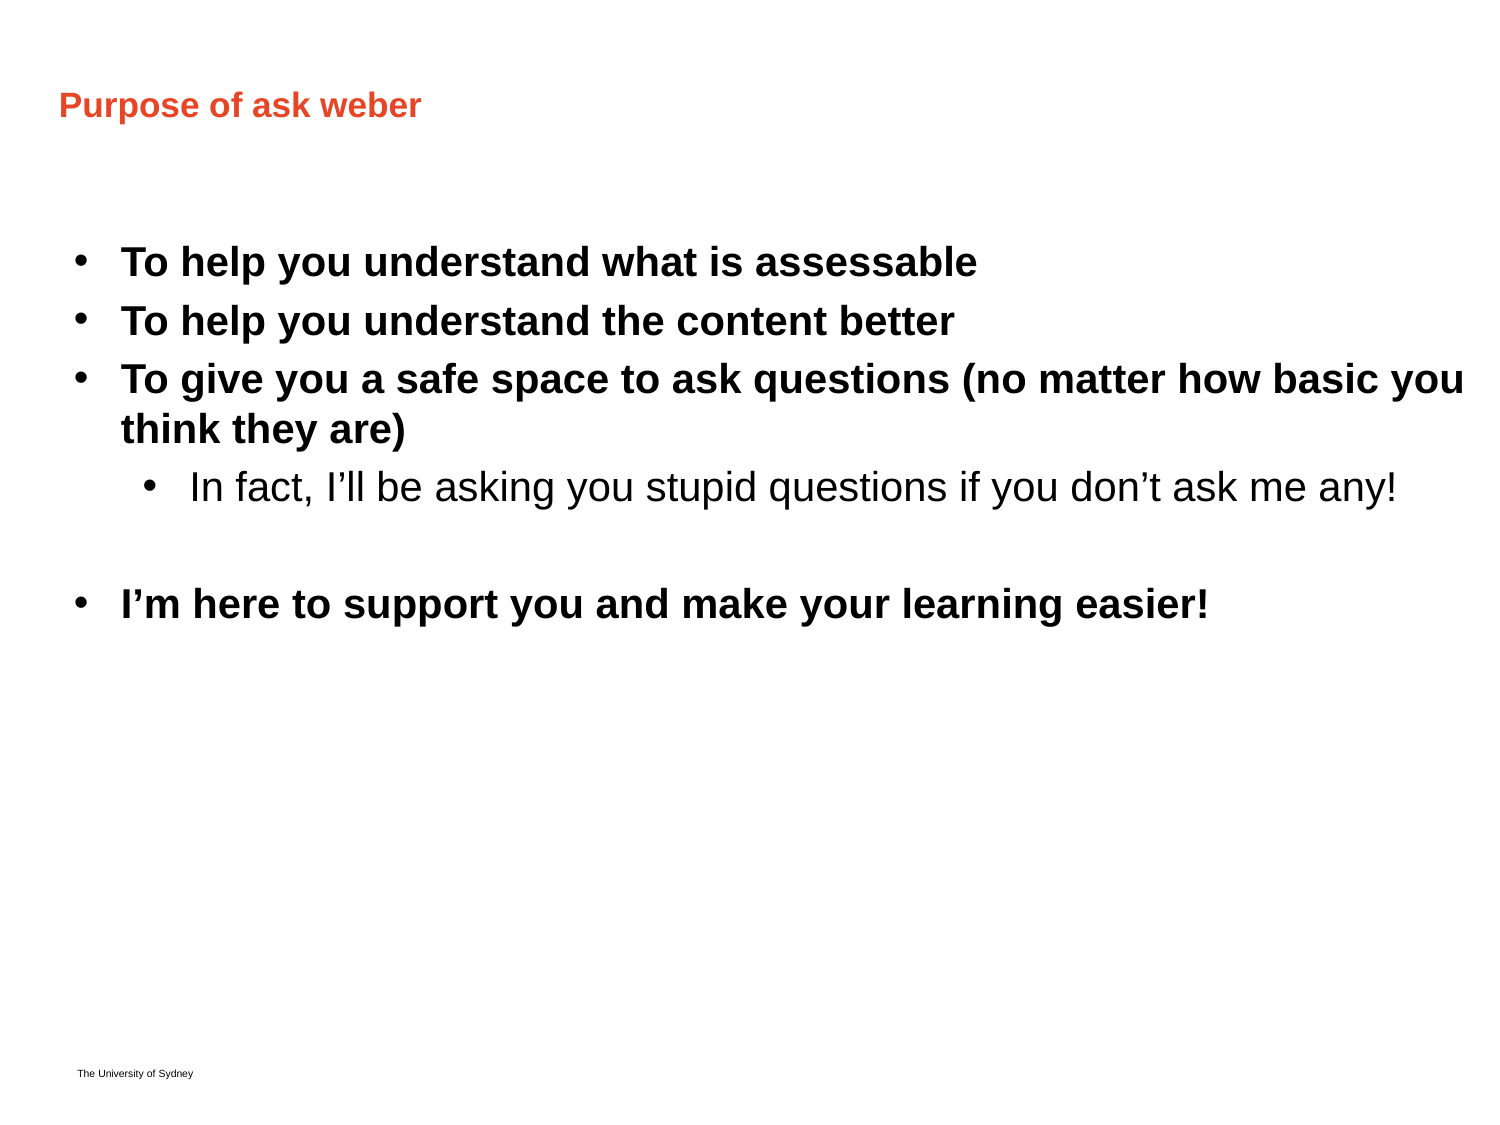

# Purpose of ask weber
To help you understand what is assessable
To help you understand the content better
To give you a safe space to ask questions (no matter how basic you think they are)
In fact, I’ll be asking you stupid questions if you don’t ask me any!

I’m here to support you and make your learning easier!